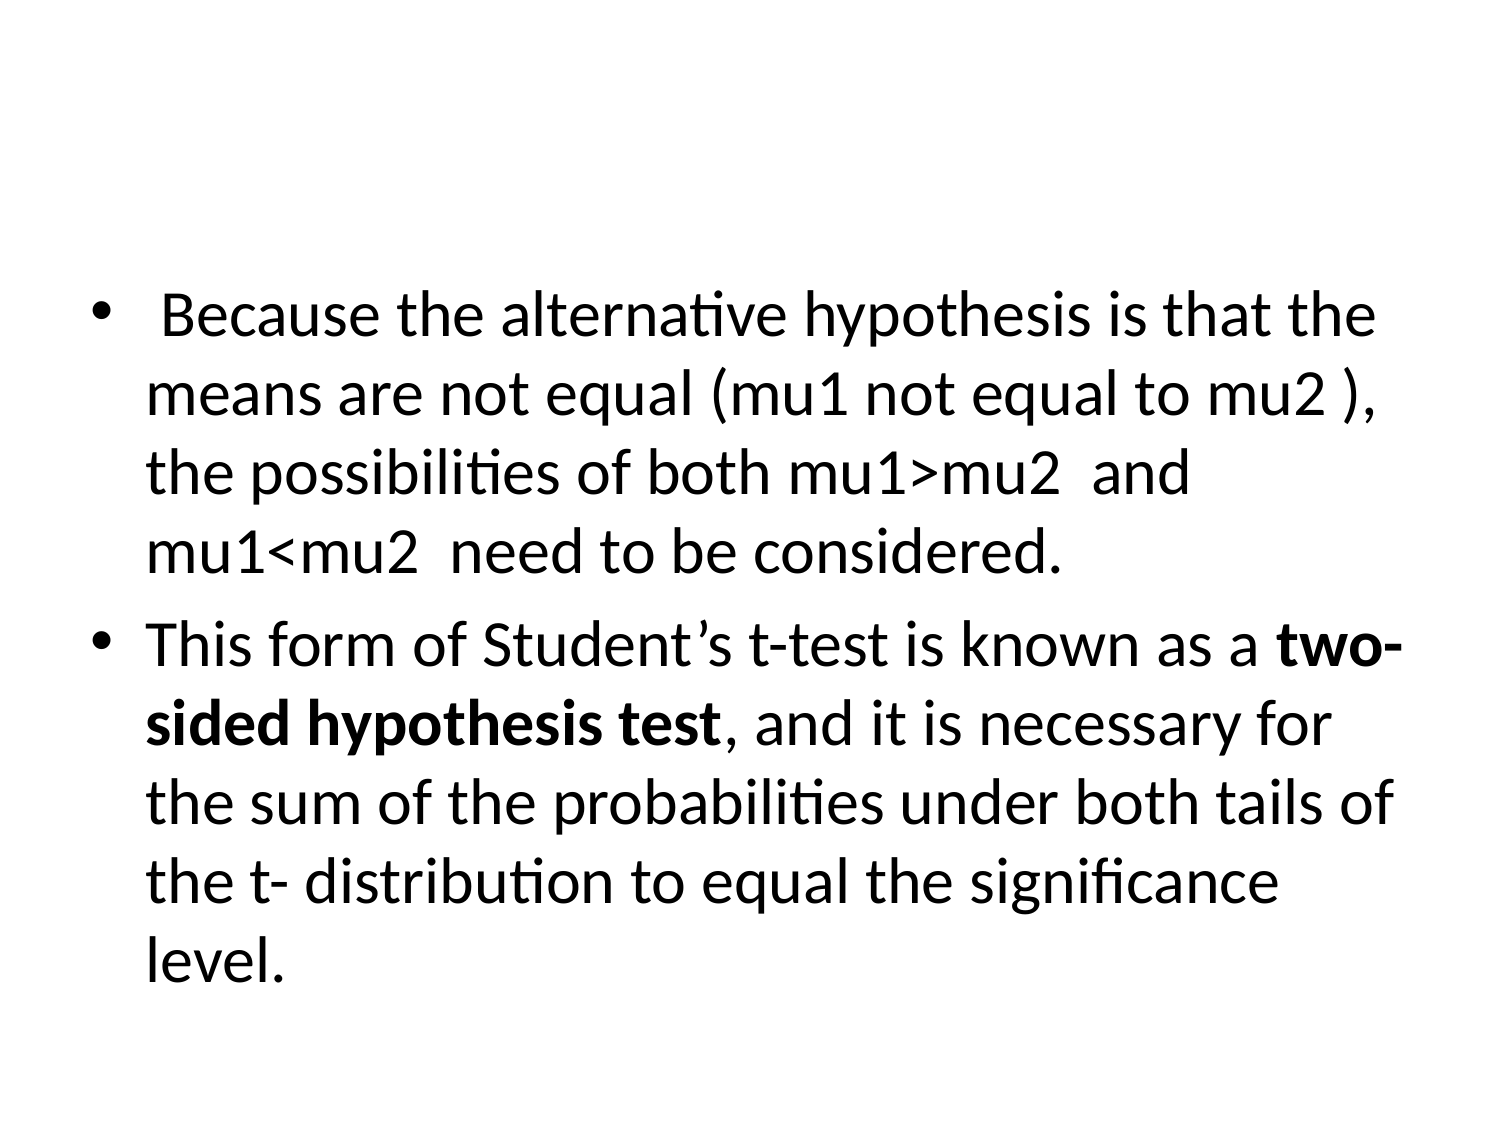

#
 Because the alternative hypothesis is that the means are not equal (mu1 not equal to mu2 ), the possibilities of both mu1>mu2  and mu1<mu2  need to be considered.
This form of Student’s t-test is known as a two-sided hypothesis test, and it is necessary for the sum of the probabilities under both tails of the t- distribution to equal the significance level.